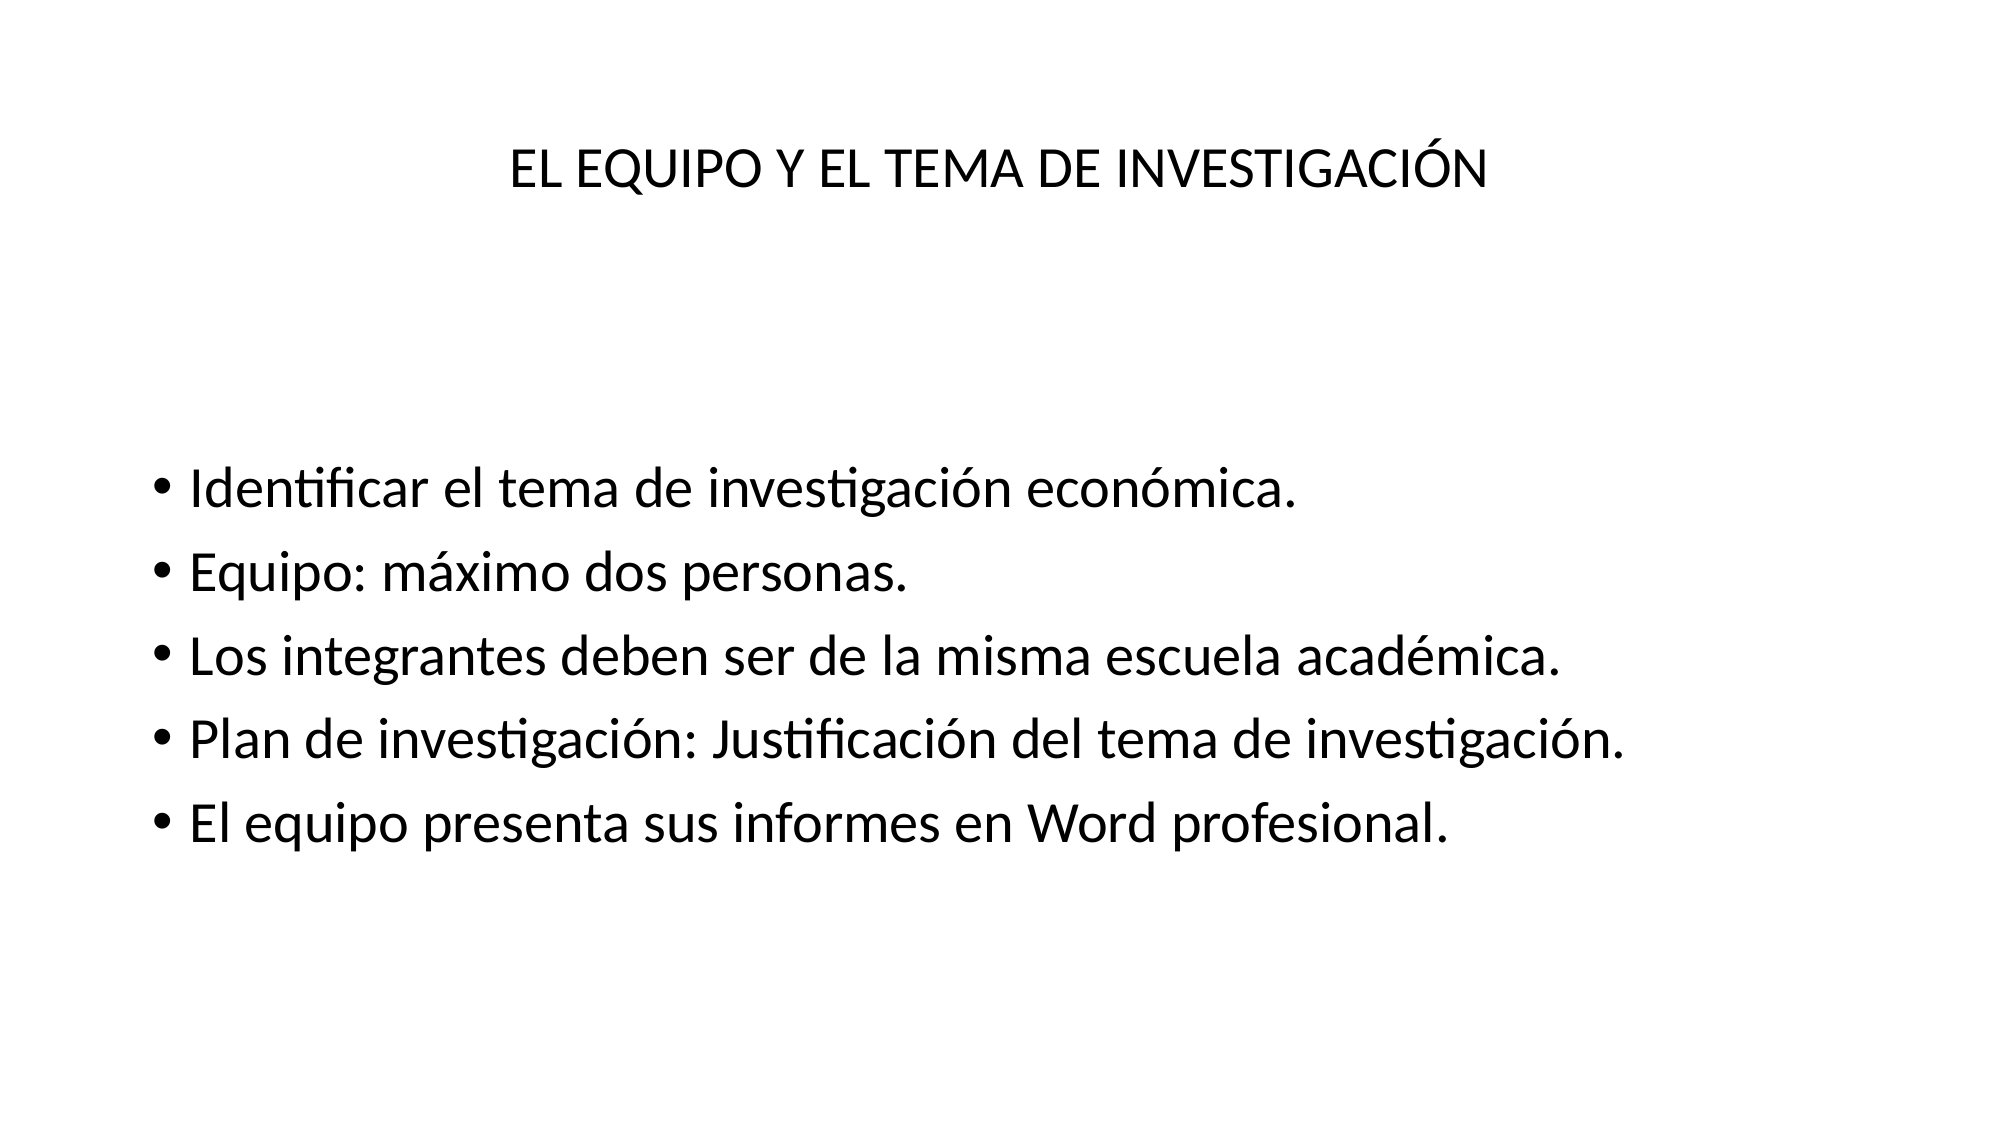

# EL EQUIPO Y EL TEMA DE INVESTIGACIÓN
Identificar el tema de investigación económica.
Equipo: máximo dos personas.
Los integrantes deben ser de la misma escuela académica.
Plan de investigación: Justificación del tema de investigación.
El equipo presenta sus informes en Word profesional.